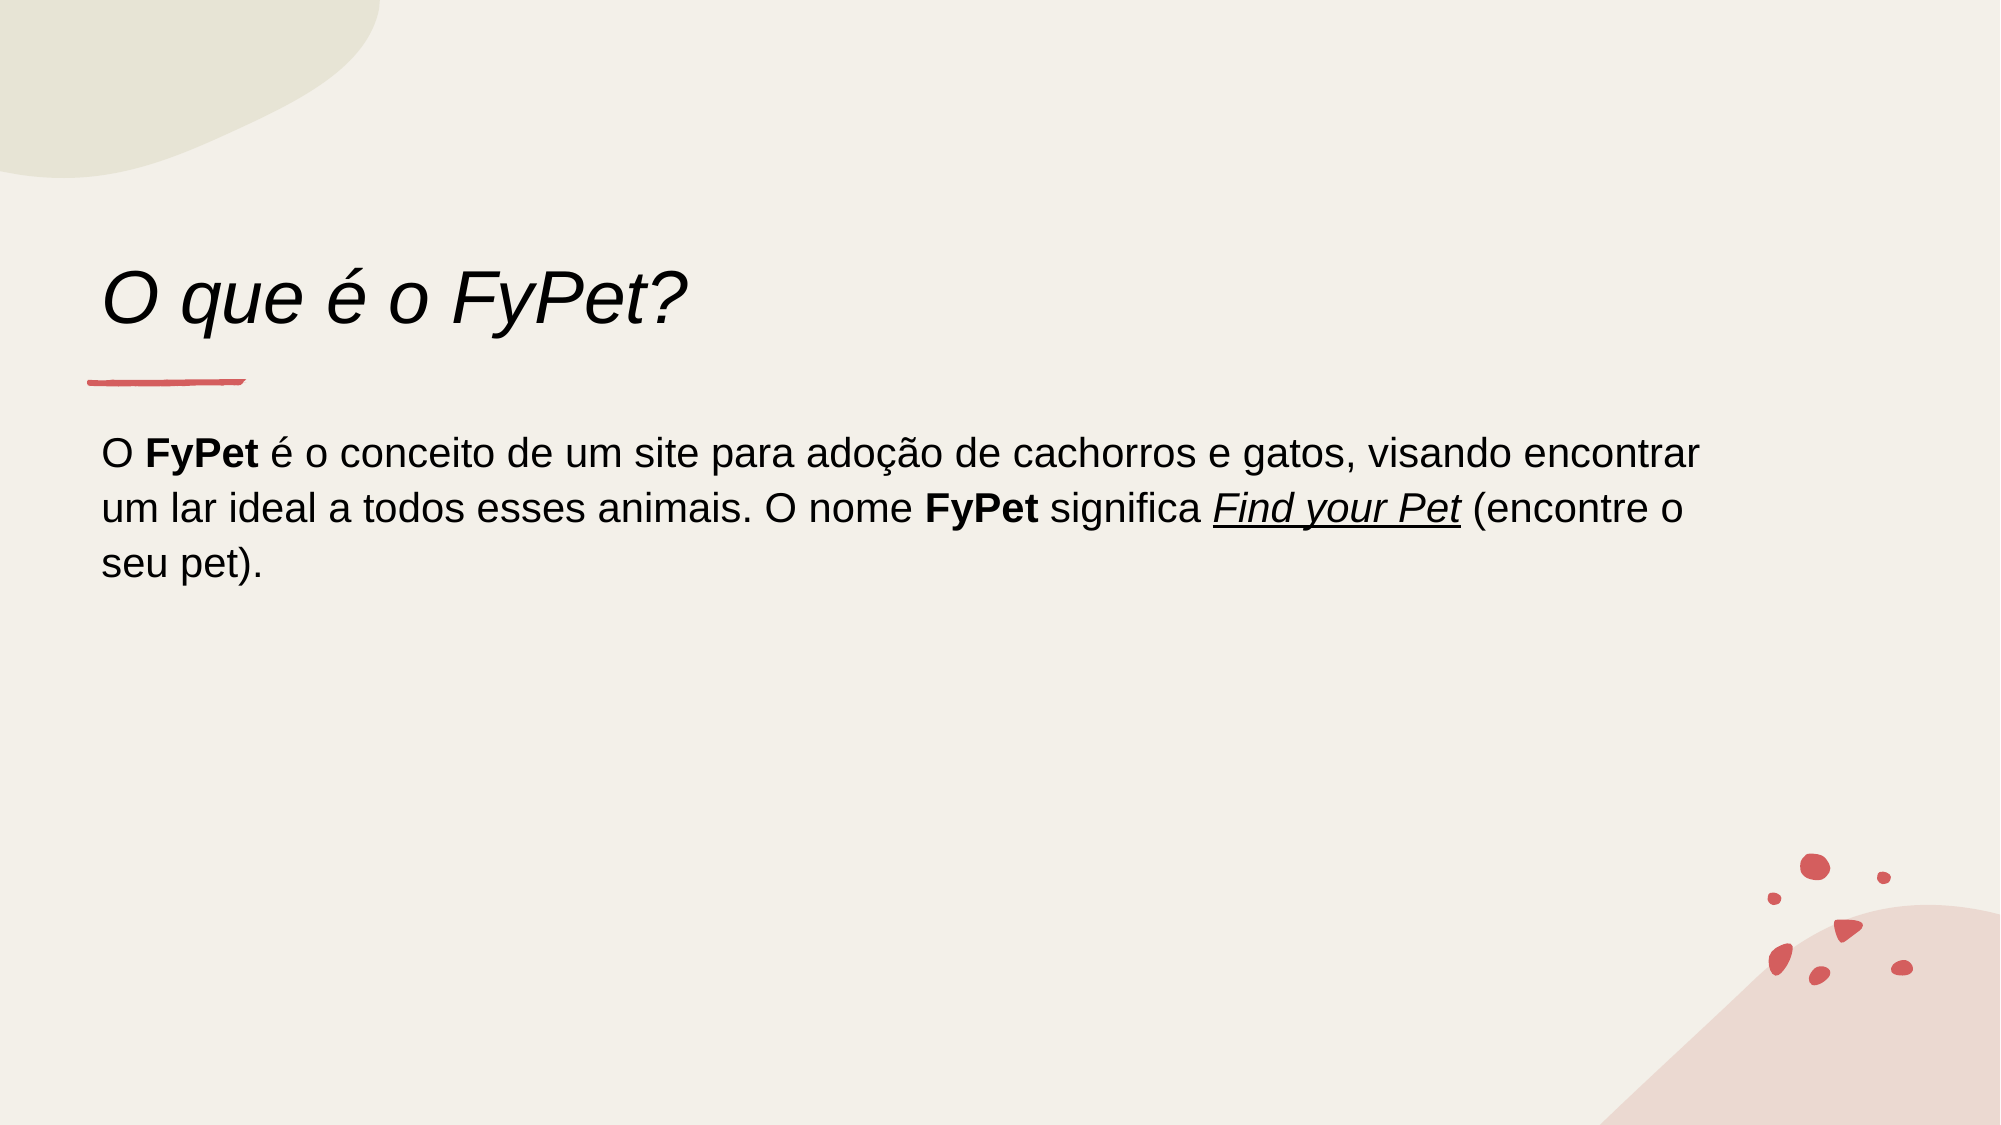

# O que é o FyPet?
O FyPet é o conceito de um site para adoção de cachorros e gatos, visando encontrar um lar ideal a todos esses animais. O nome FyPet significa Find your Pet (encontre o seu pet).